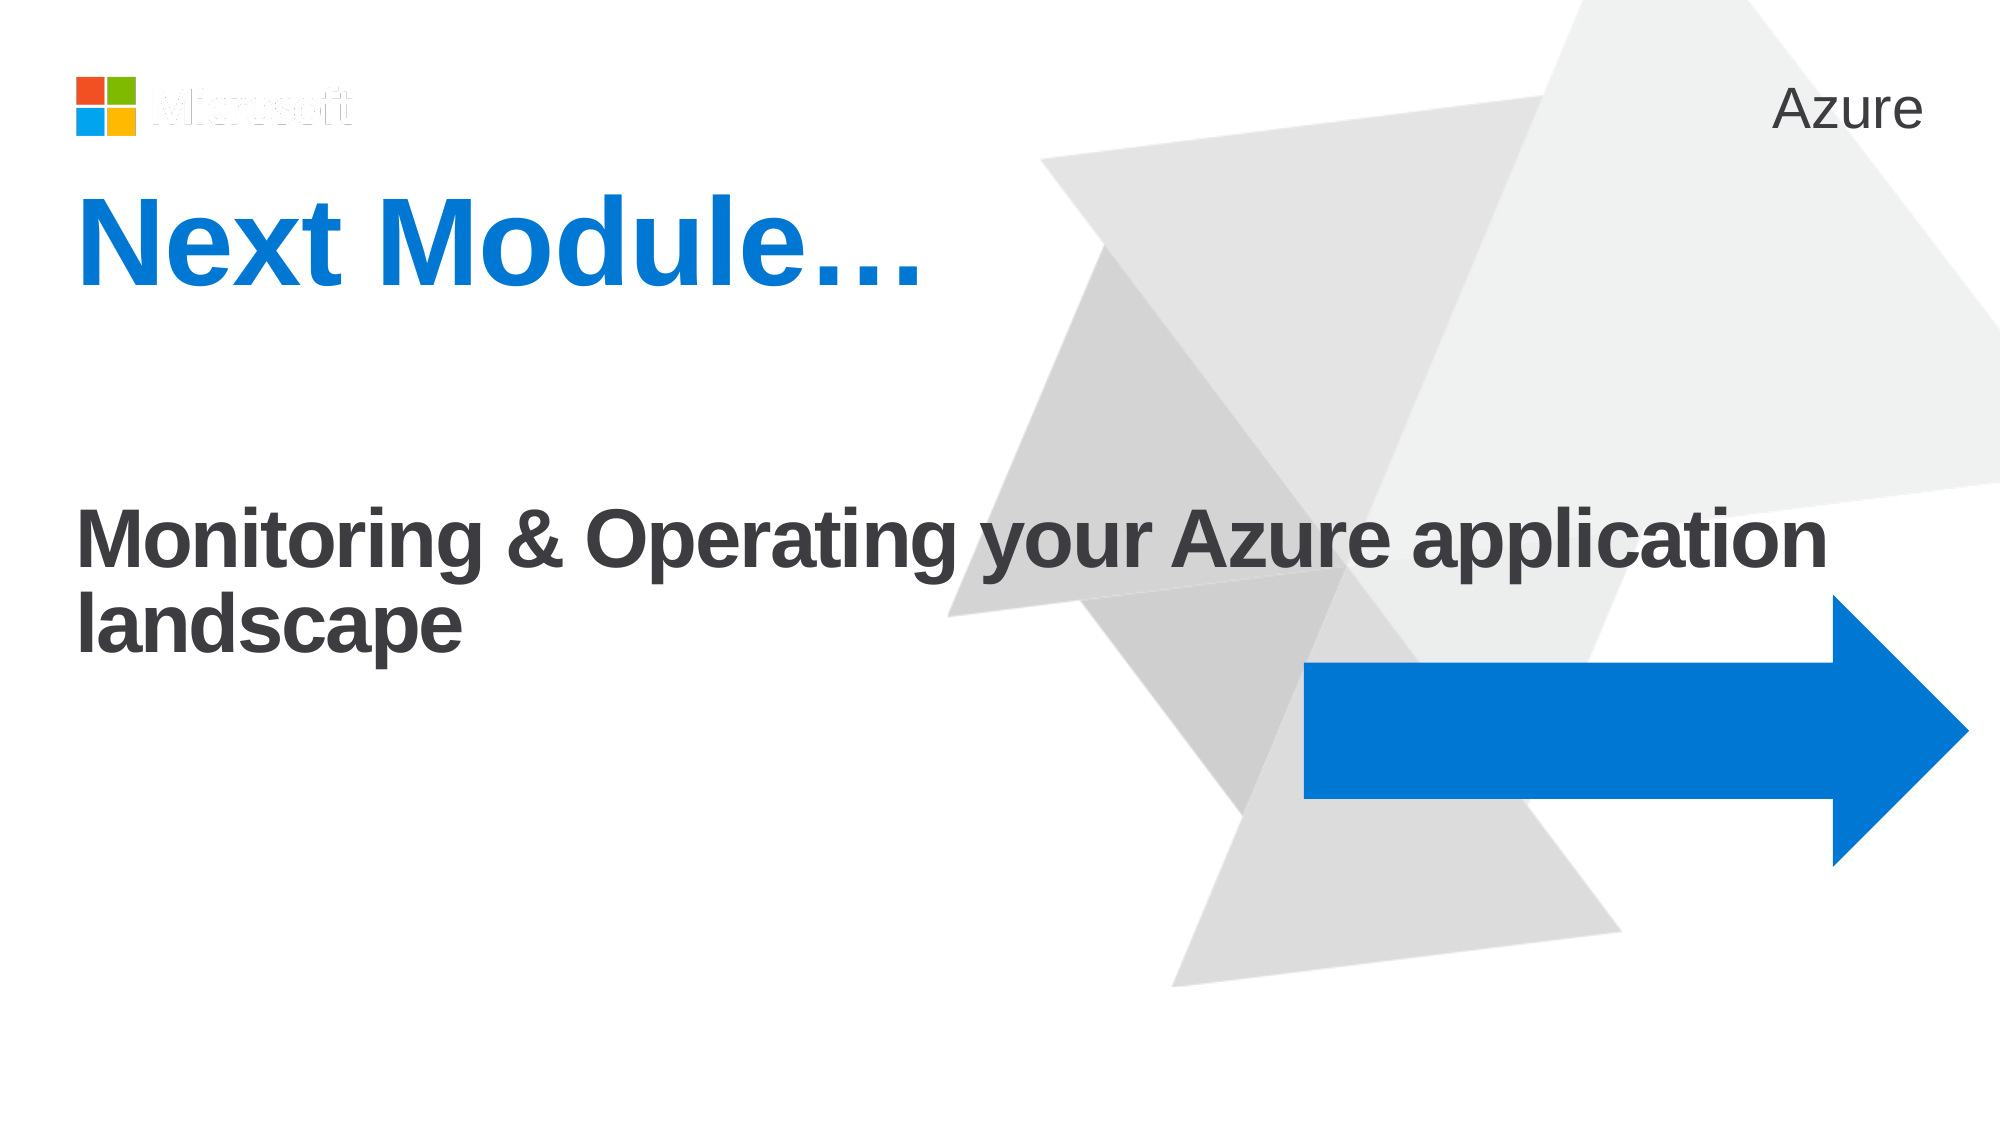

# Next Module…
Monitoring & Operating your Azure application landscape

@pdtit		@007FFFlearning